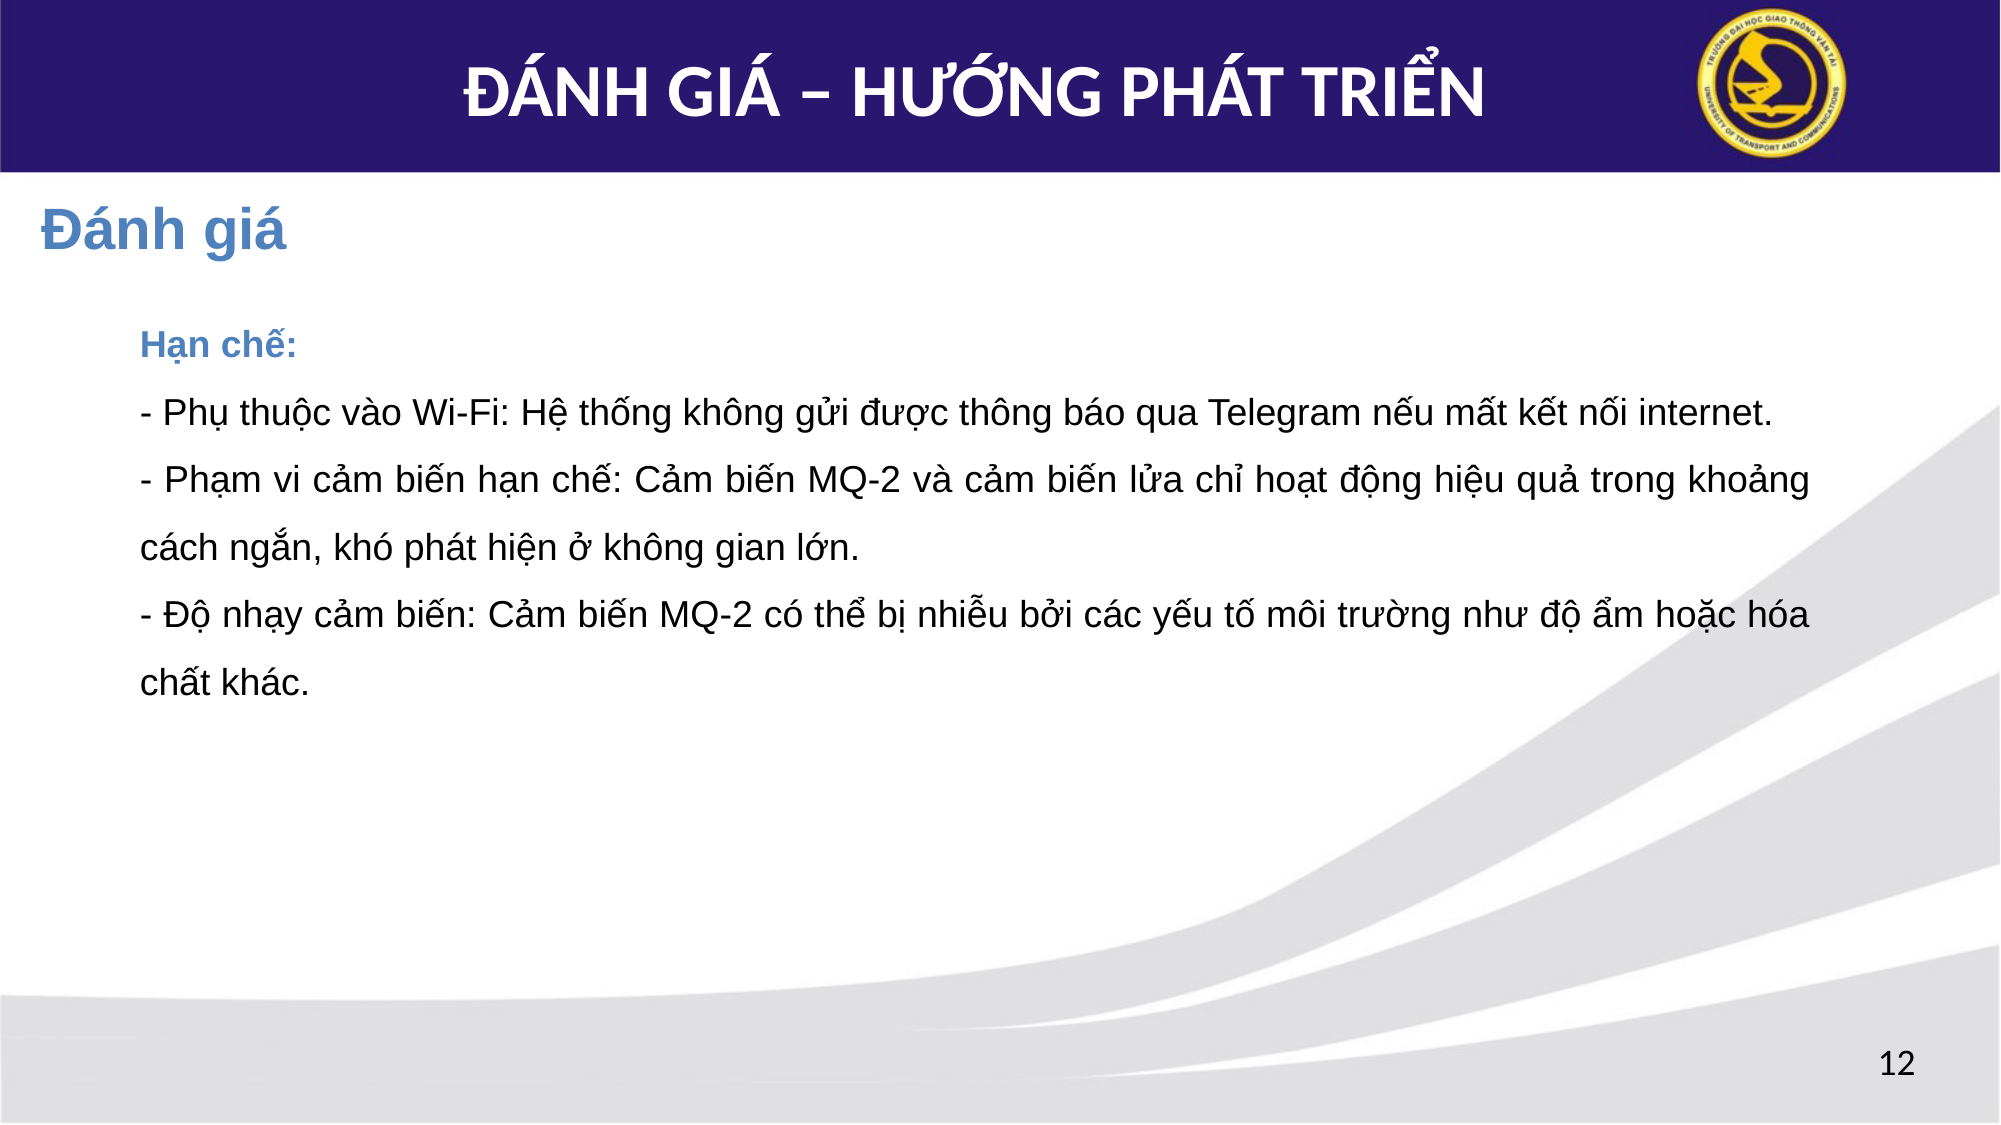

ĐÁNH GIÁ – HƯỚNG PHÁT TRIỂN

Đánh giá

Hạn chế:
- Phụ thuộc vào Wi-Fi: Hệ thống không gửi được thông báo qua Telegram nếu mất kết nối internet.
- Phạm vi cảm biến hạn chế: Cảm biến MQ-2 và cảm biến lửa chỉ hoạt động hiệu quả trong khoảng cách ngắn, khó phát hiện ở không gian lớn.
- Độ nhạy cảm biến: Cảm biến MQ-2 có thể bị nhiễu bởi các yếu tố môi trường như độ ẩm hoặc hóa chất khác.

12